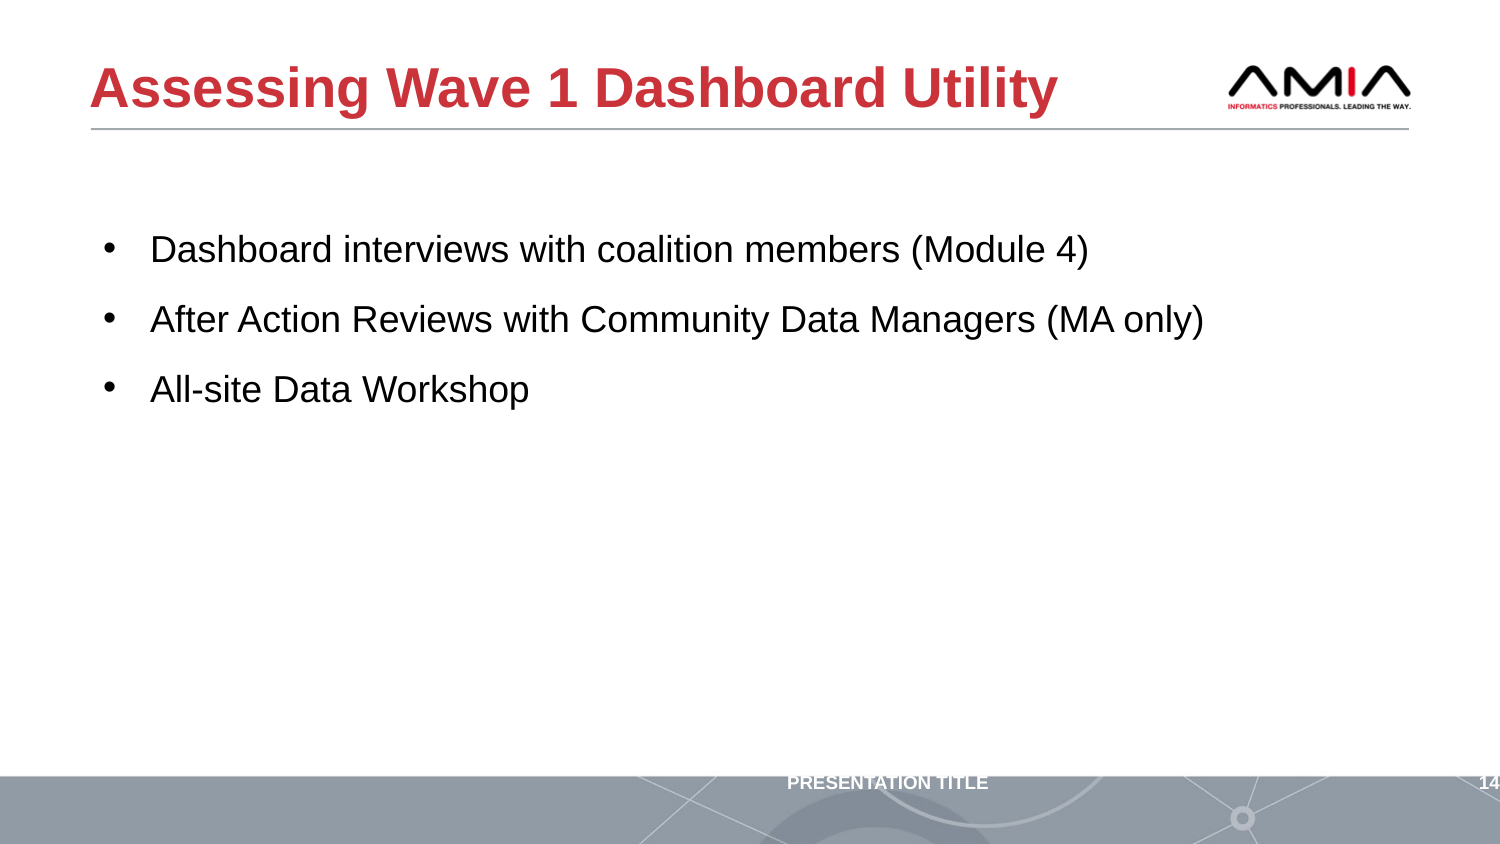

# Assessing Wave 1 Dashboard Utility
Dashboard interviews with coalition members (Module 4)
After Action Reviews with Community Data Managers (MA only)
All-site Data Workshop
PRESENTATION TITLE
14